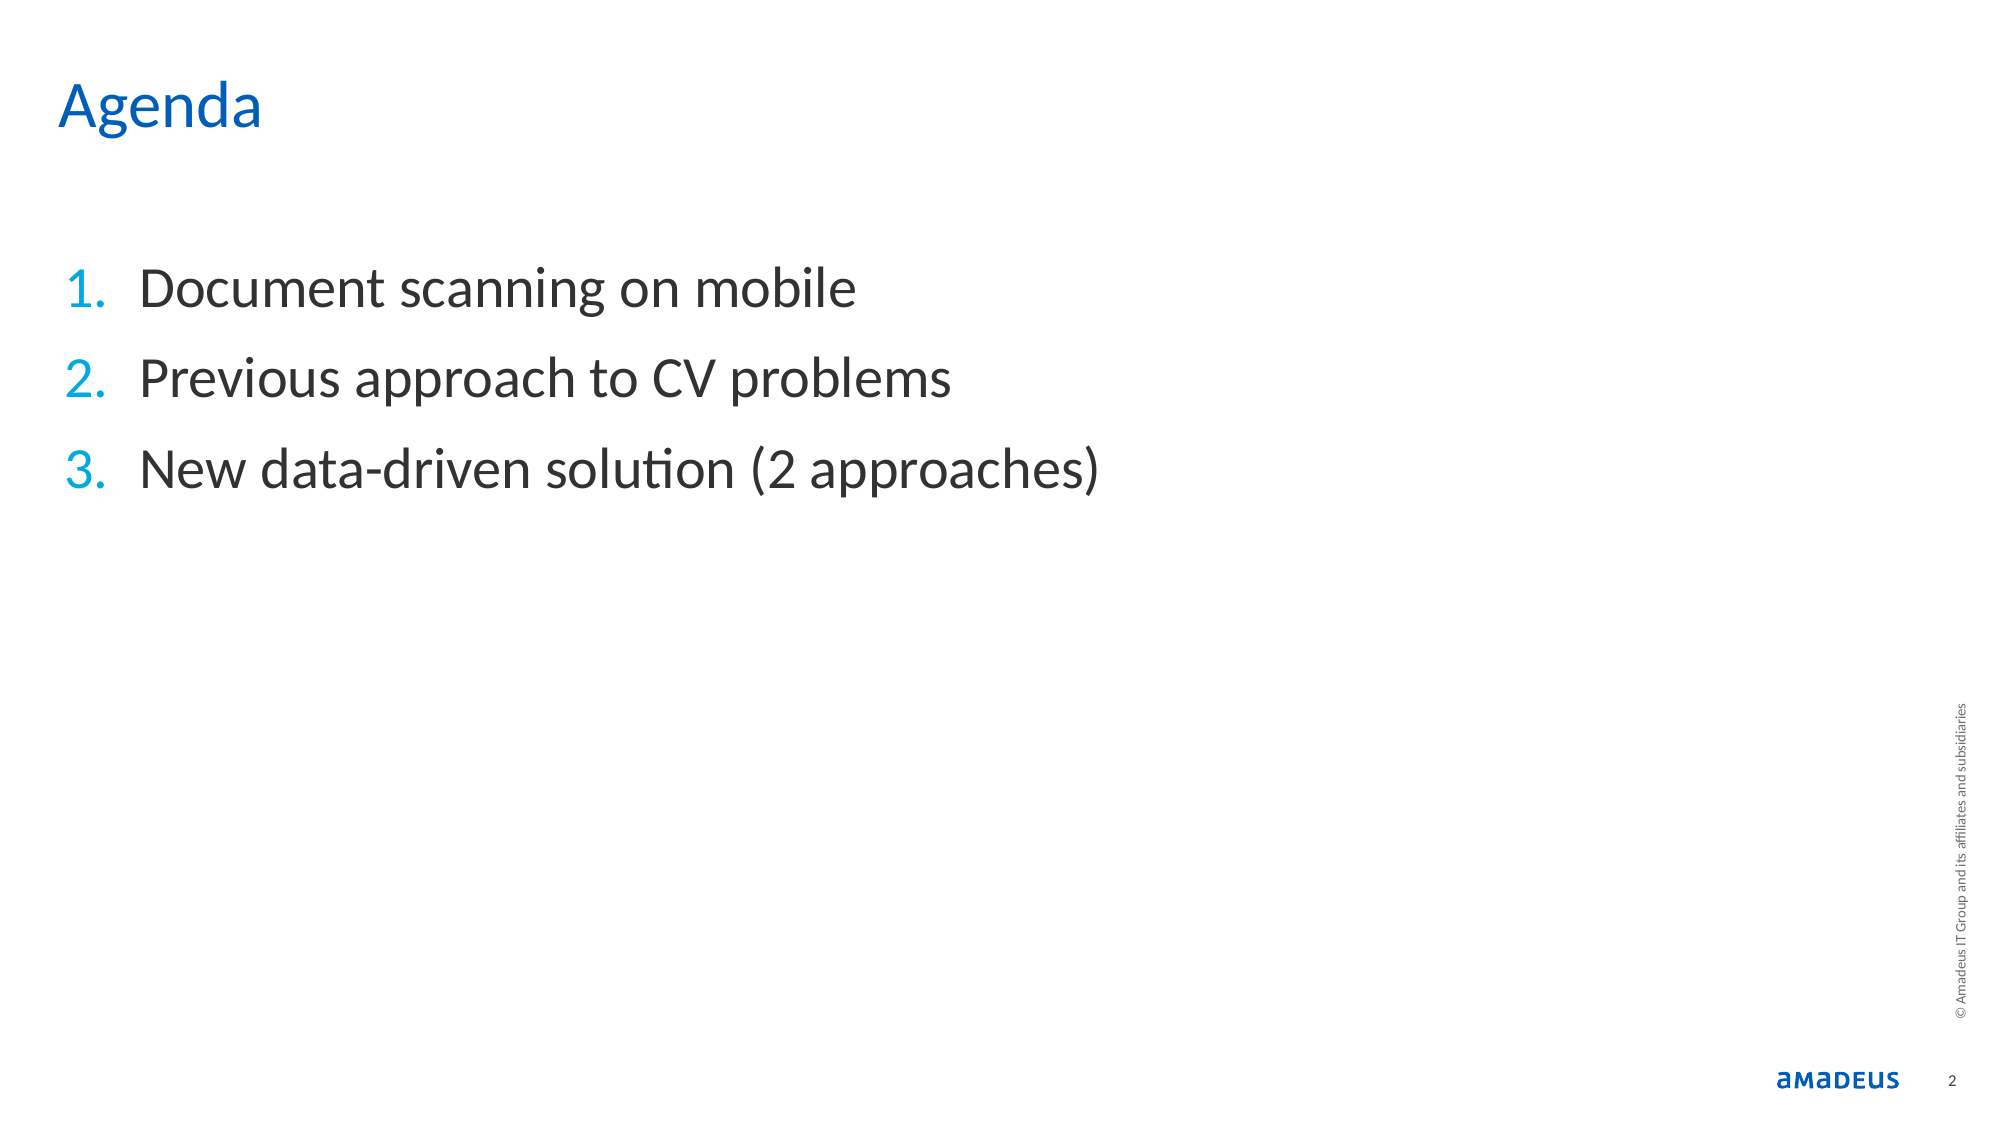

# Agenda
Document scanning on mobile
Previous approach to CV problems
New data-driven solution (2 approaches)

© Amadeus IT Group and its affiliates and subsidiaries
2
265ced1609a17cf1a5979880a2ad364653895ae8